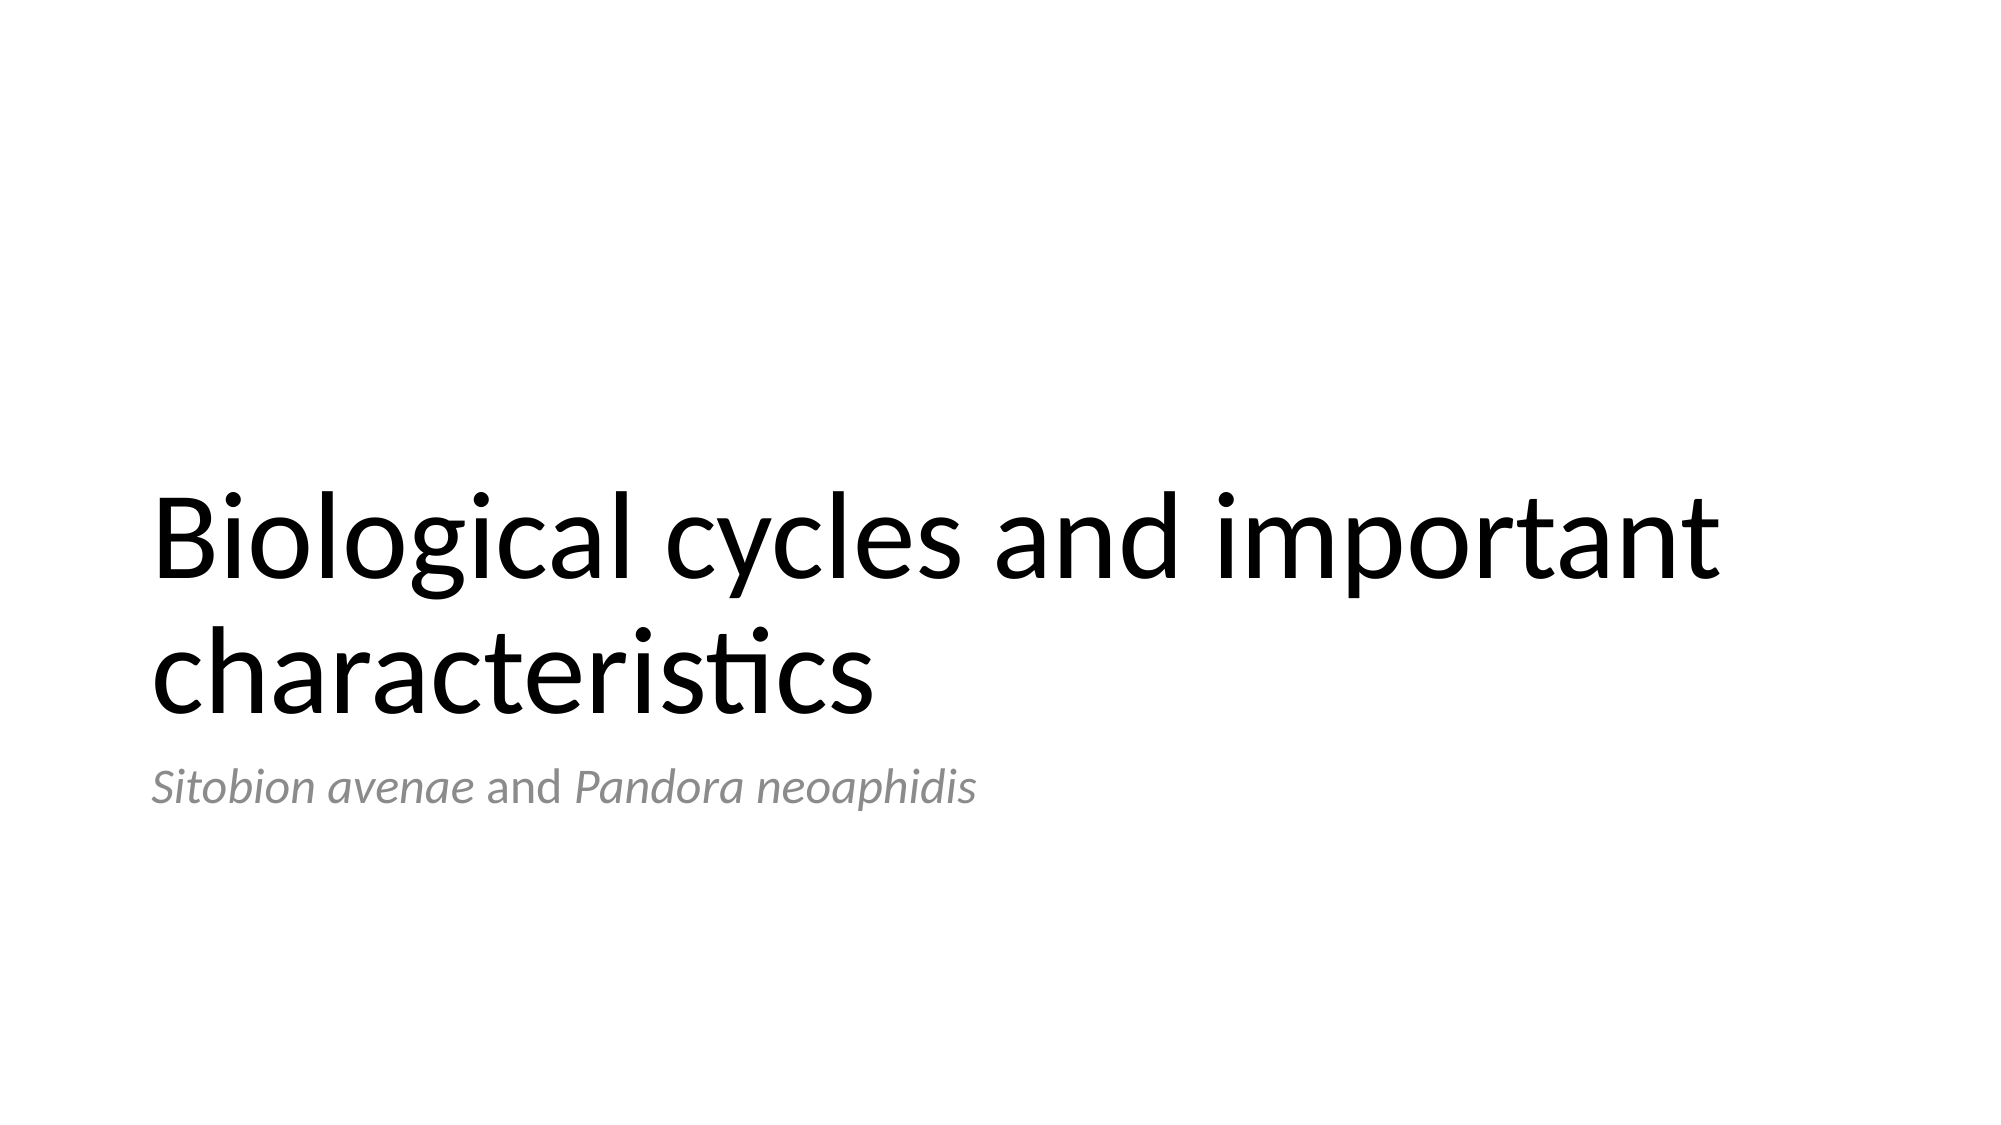

# Biological cycles and important characteristics
Sitobion avenae and Pandora neoaphidis